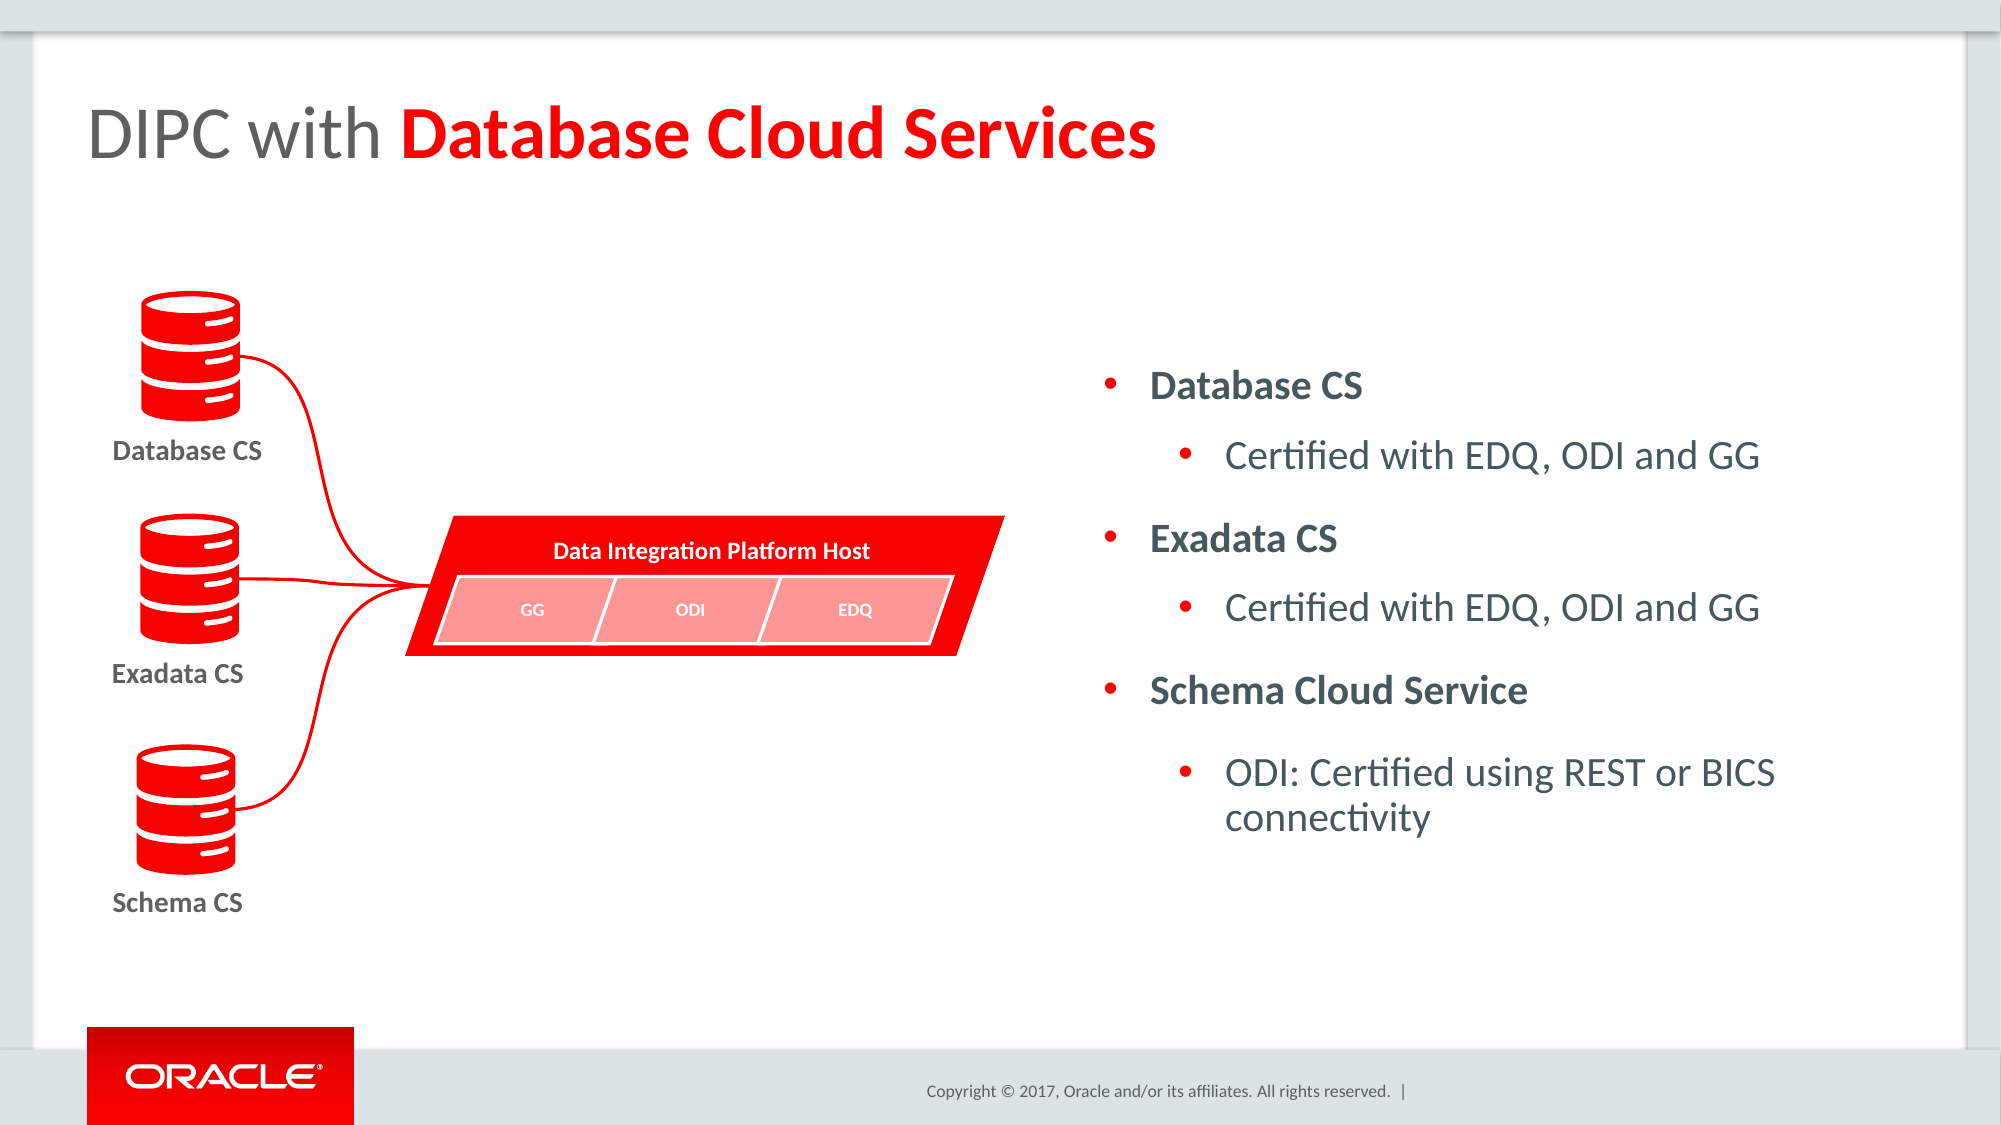

# DIPC with Database Cloud Services

Database CS
Certified with EDQ, ODI and GG
Exadata CS
Certified with EDQ, ODI and GG
Schema Cloud Service
ODI: Certified using REST or BICS connectivity

Database CS

Exadata CS

Data Integration Platform Host
GG
ODI
EDQ

Schema CS